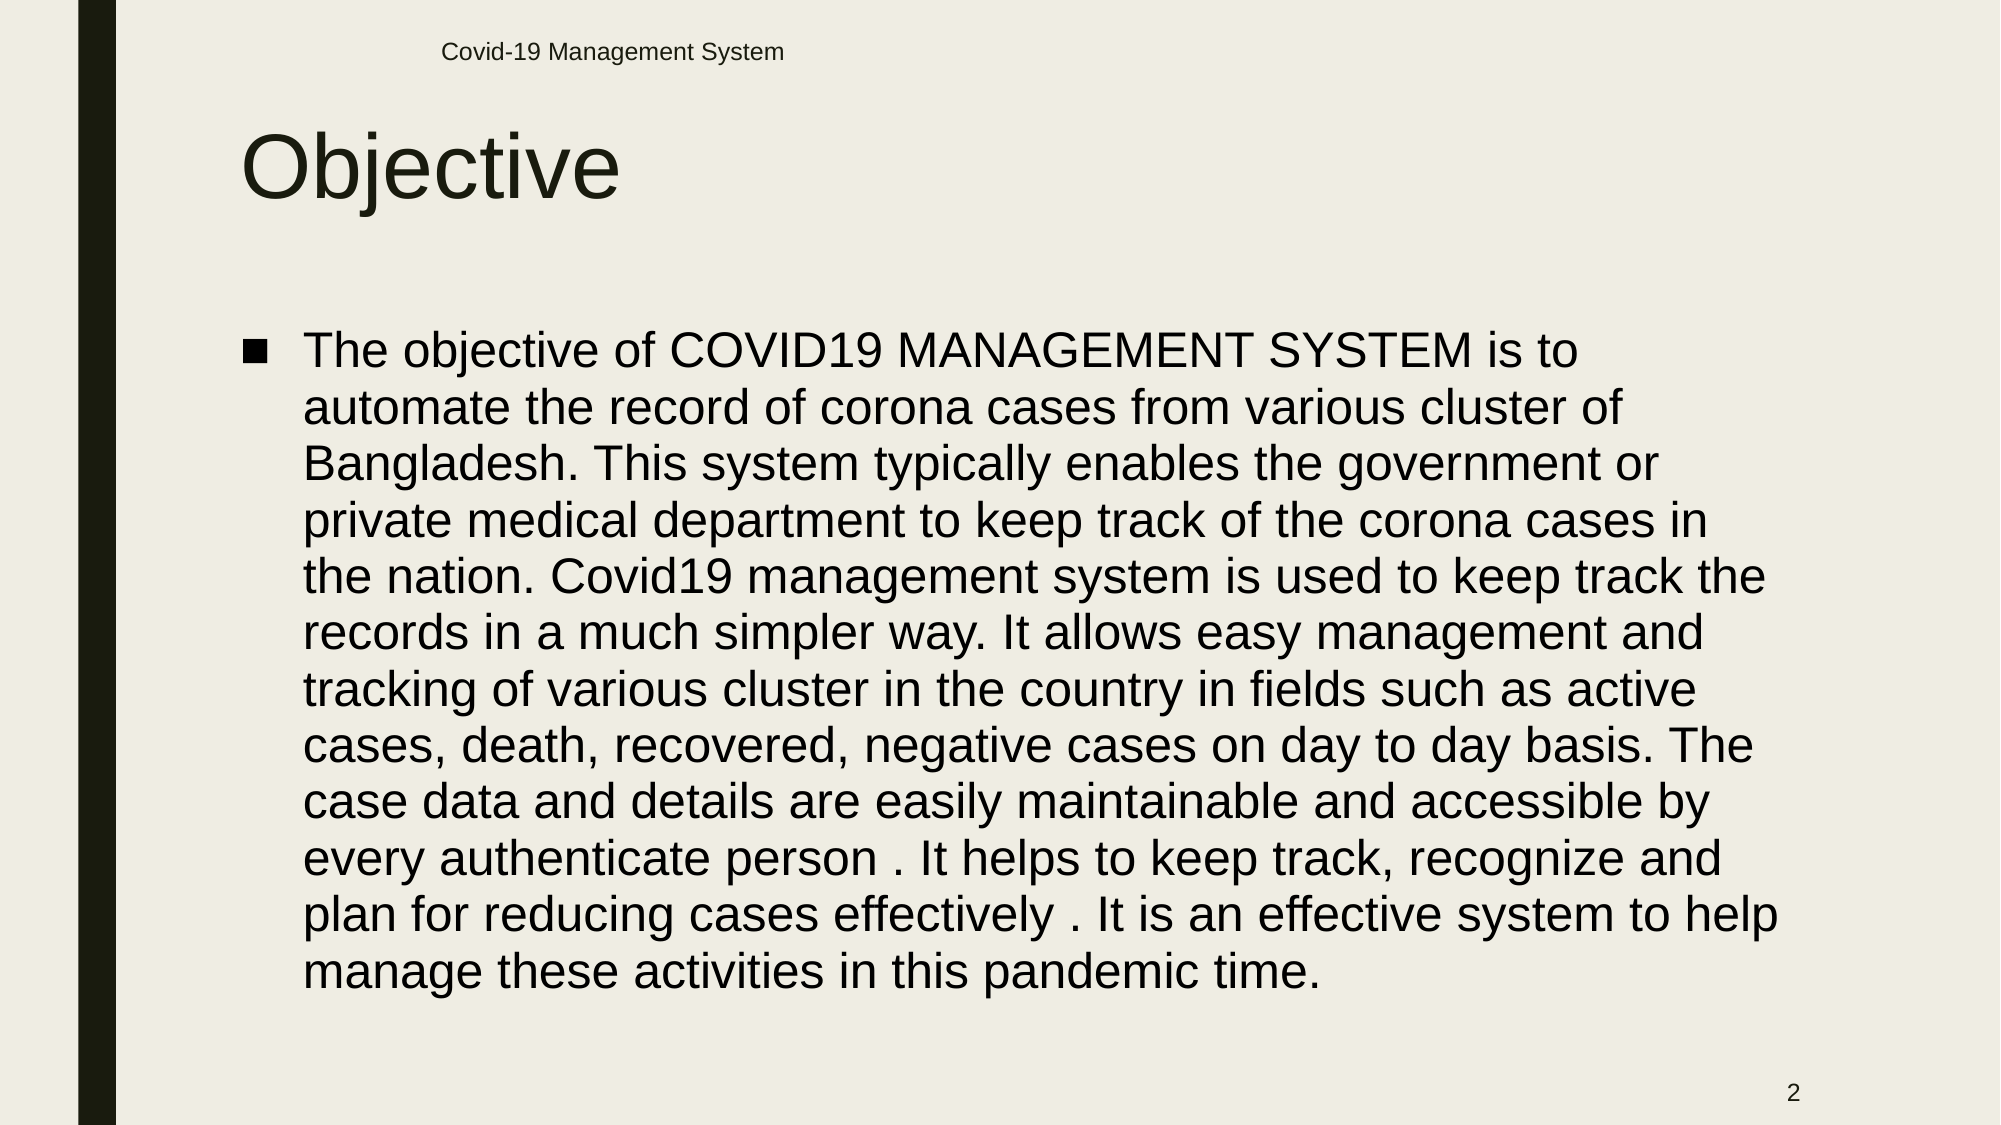

Covid-19 Management System
# Objective
The objective of COVID19 MANAGEMENT SYSTEM is to automate the record of corona cases from various cluster of Bangladesh. This system typically enables the government or private medical department to keep track of the corona cases in the nation. Covid19 management system is used to keep track the records in a much simpler way. It allows easy management and tracking of various cluster in the country in fields such as active cases, death, recovered, negative cases on day to day basis. The case data and details are easily maintainable and accessible by every authenticate person . It helps to keep track, recognize and plan for reducing cases effectively . It is an effective system to help manage these activities in this pandemic time.
2